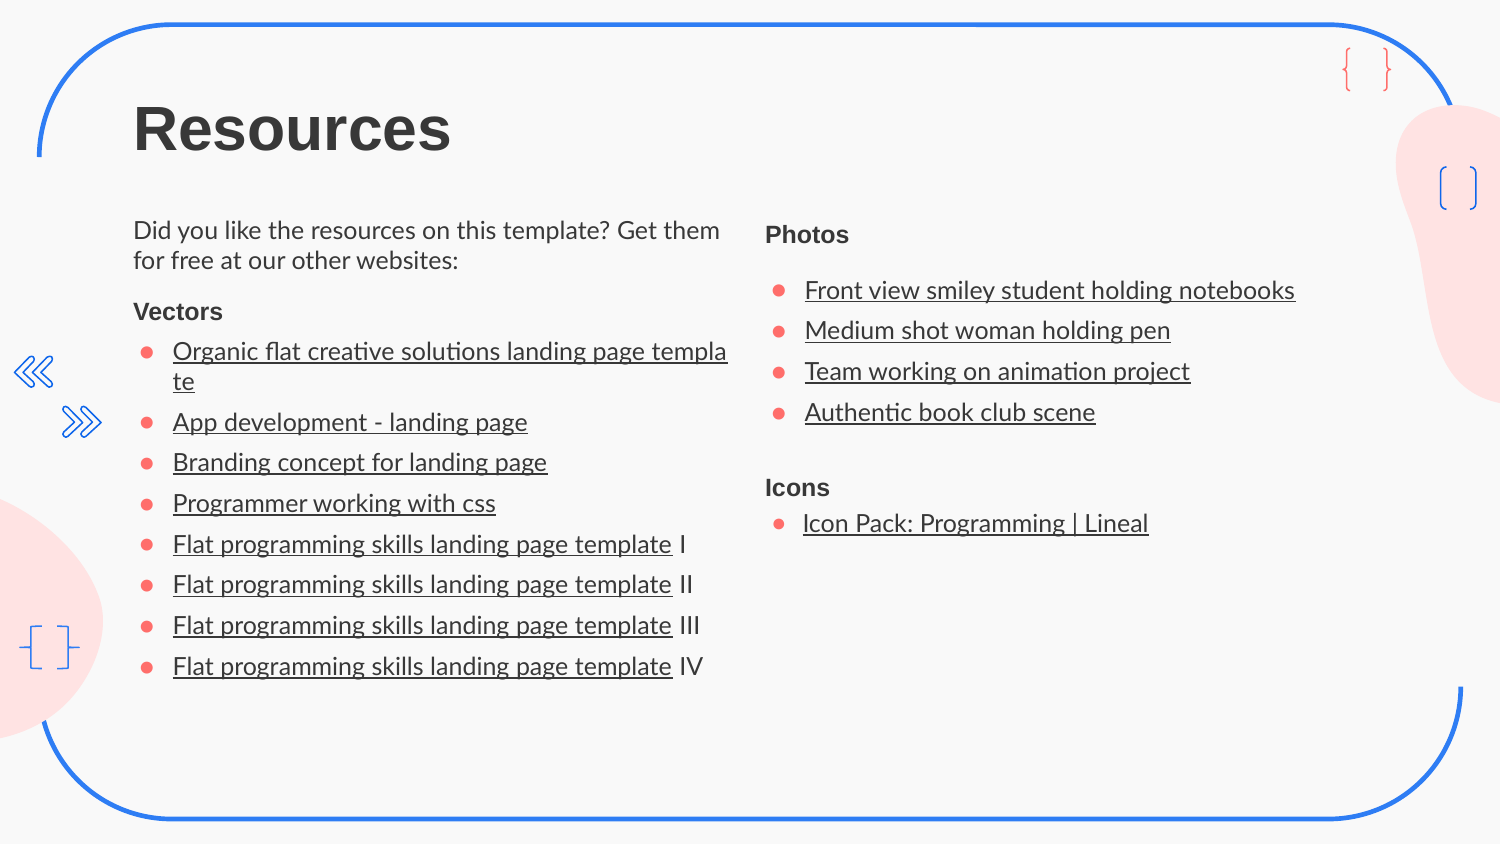

# Resources
Did you like the resources on this template? Get them for free at our other websites:
Vectors
Organic flat creative solutions landing page template
App development - landing page
Branding concept for landing page
Programmer working with css
Flat programming skills landing page template I
Flat programming skills landing page template II
Flat programming skills landing page template III
Flat programming skills landing page template IV

Photos
Front view smiley student holding notebooks
Medium shot woman holding pen
Team working on animation project
Authentic book club scene

Icons
Icon Pack: Programming | Lineal